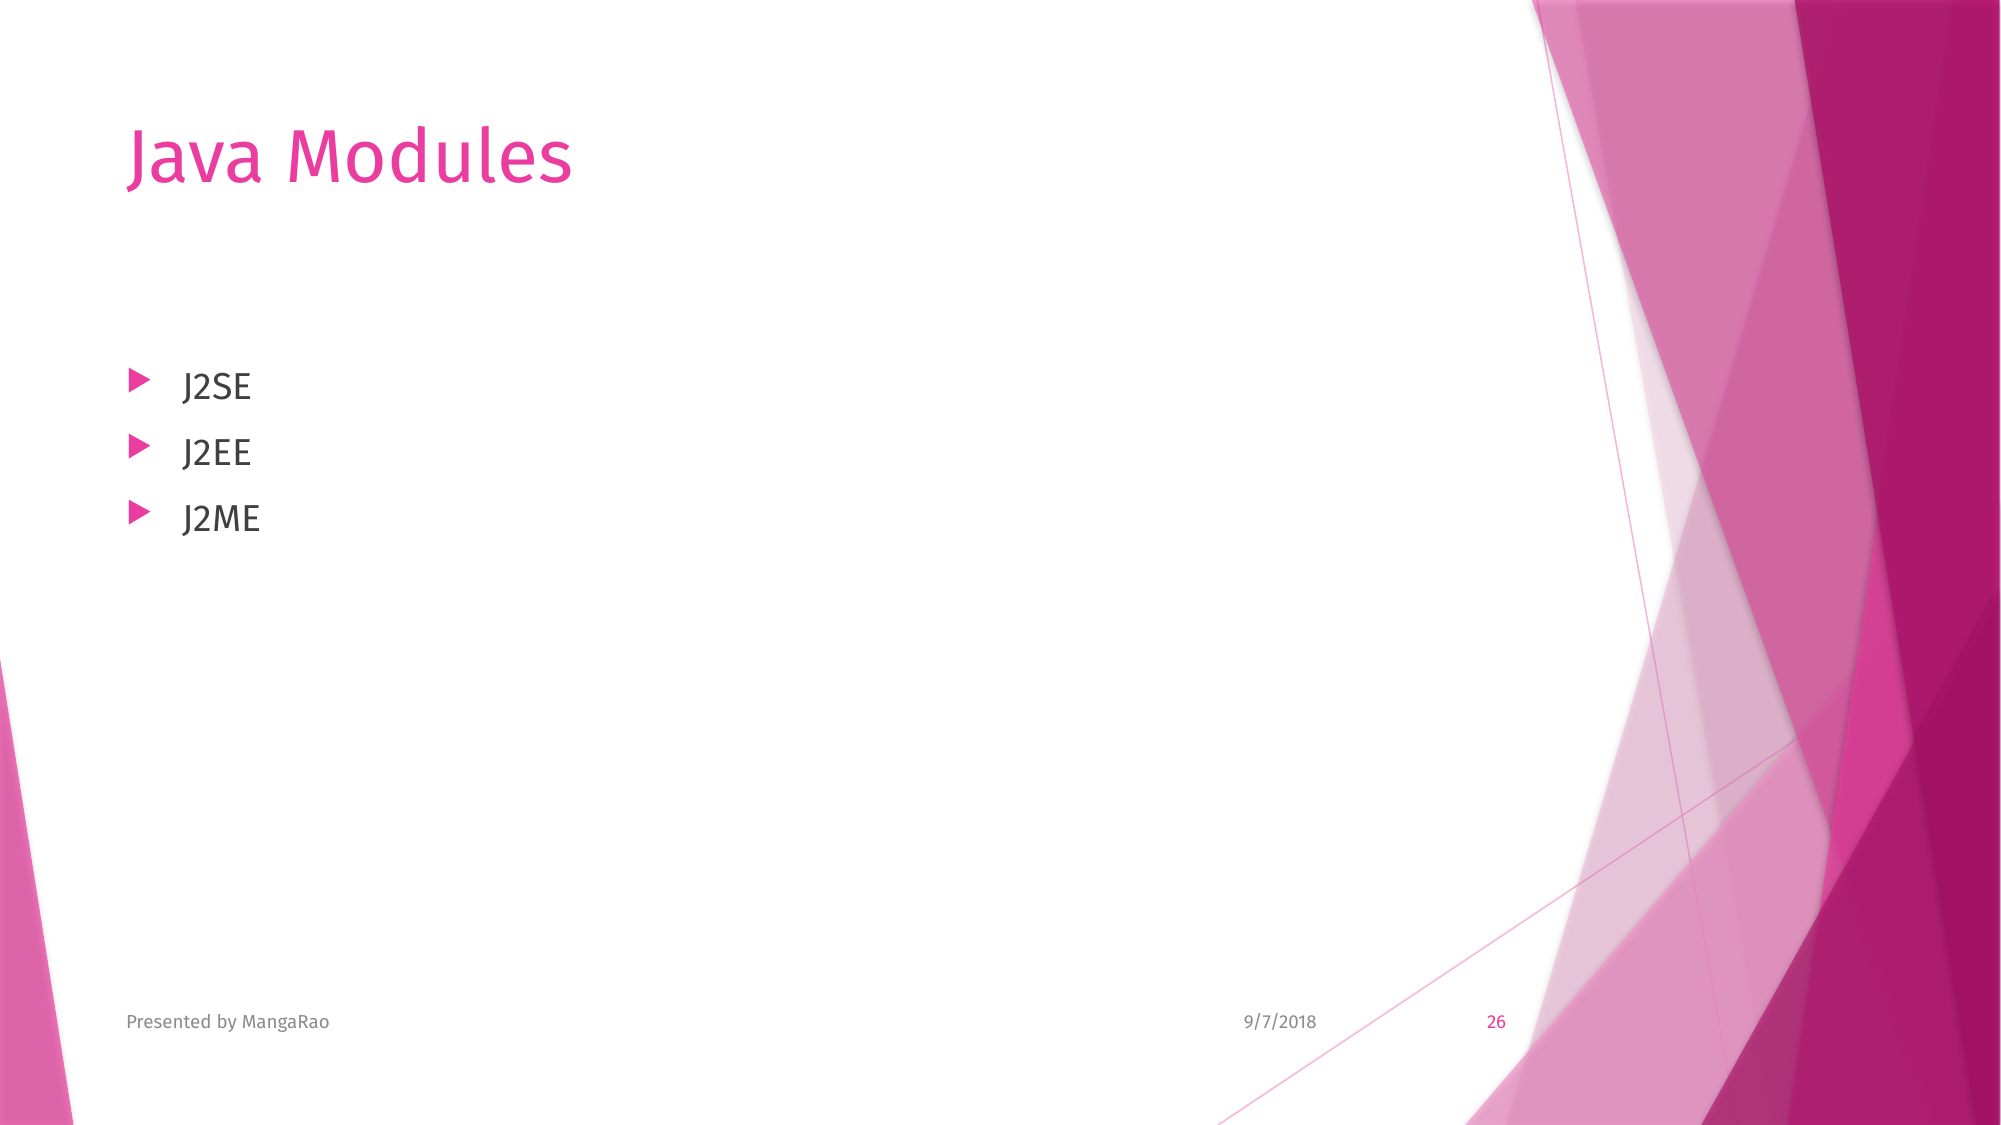

# Java Modules
J2SE
J2EE
J2ME
Presented by MangaRao
9/7/2018
26